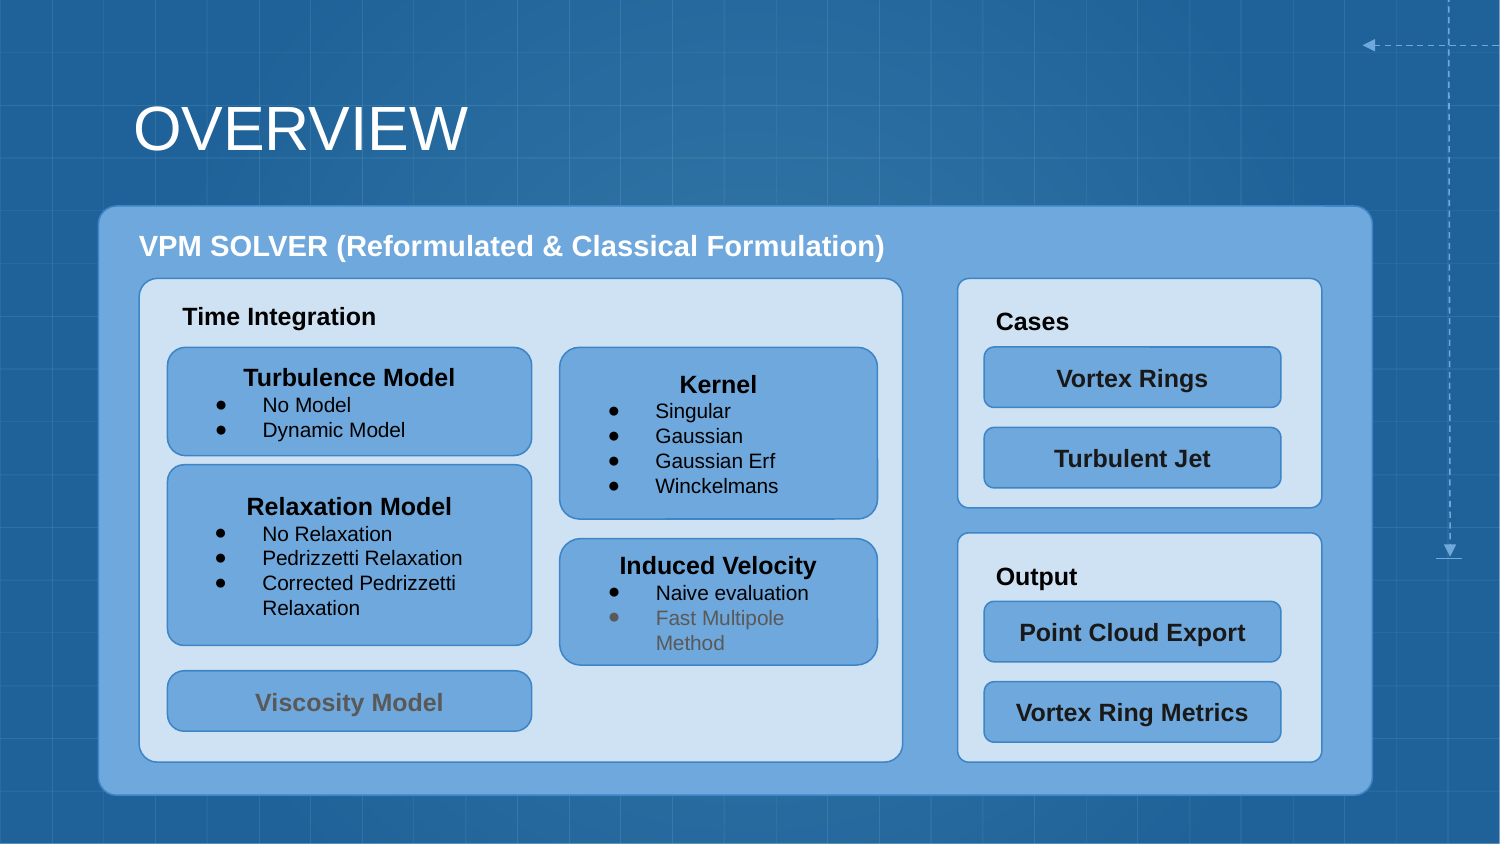

# OVERVIEW

VPM SOLVER (Reformulated & Classical Formulation)

Time Integration
Cases
Vortex Rings
Turbulence Model
No Model
Dynamic Model
Kernel
Singular
Gaussian
Gaussian Erf
Winckelmans
Turbulent Jet
Relaxation Model
No Relaxation
Pedrizzetti Relaxation
Corrected Pedrizzetti Relaxation

Induced Velocity
Naive evaluation
Fast Multipole Method
Output
Point Cloud Export
Viscosity Model
Vortex Ring Metrics